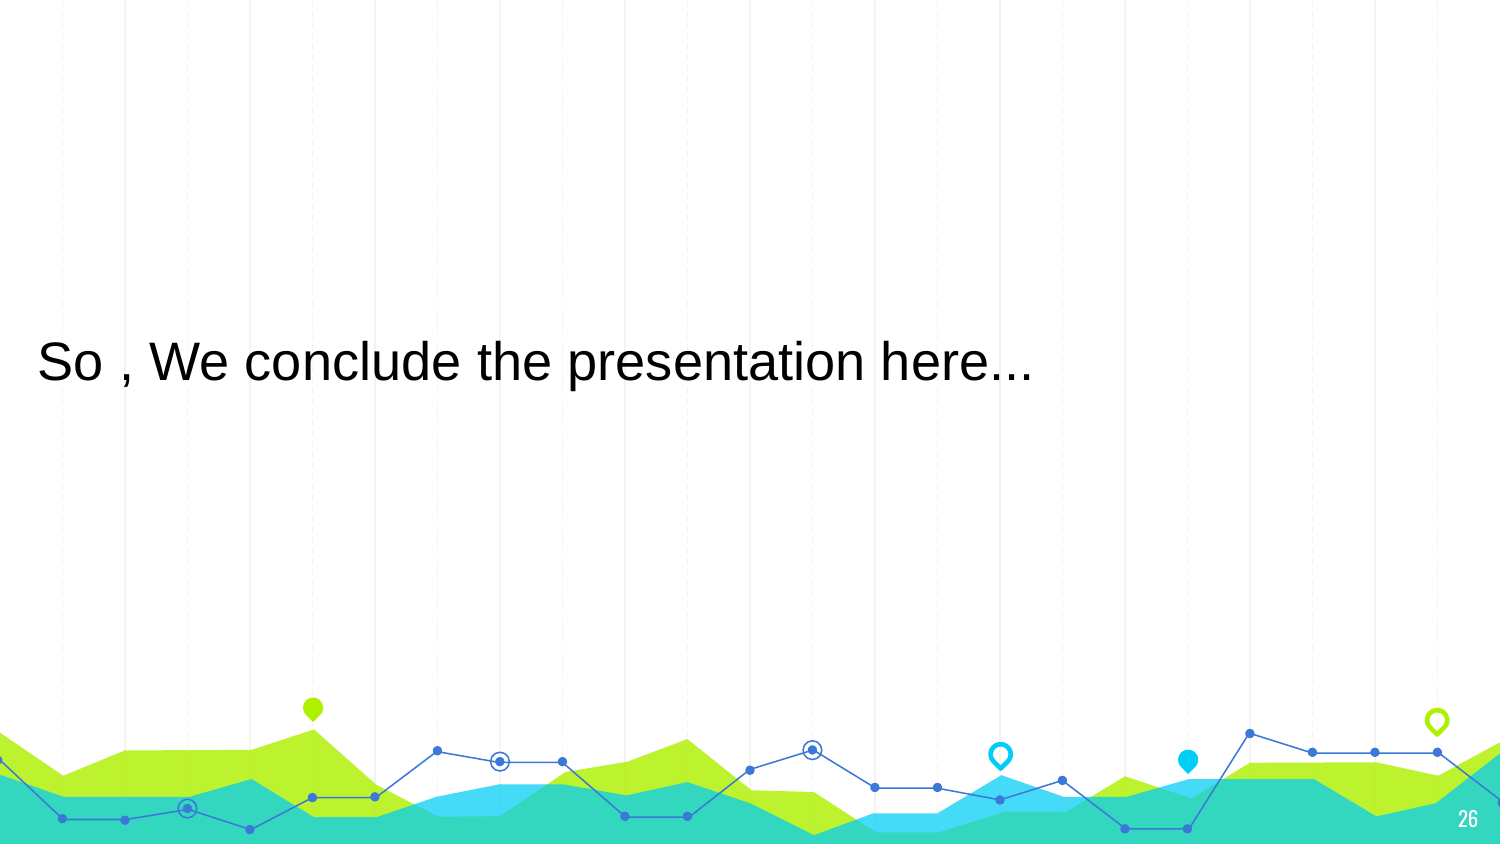

# So , We conclude the presentation here...

26